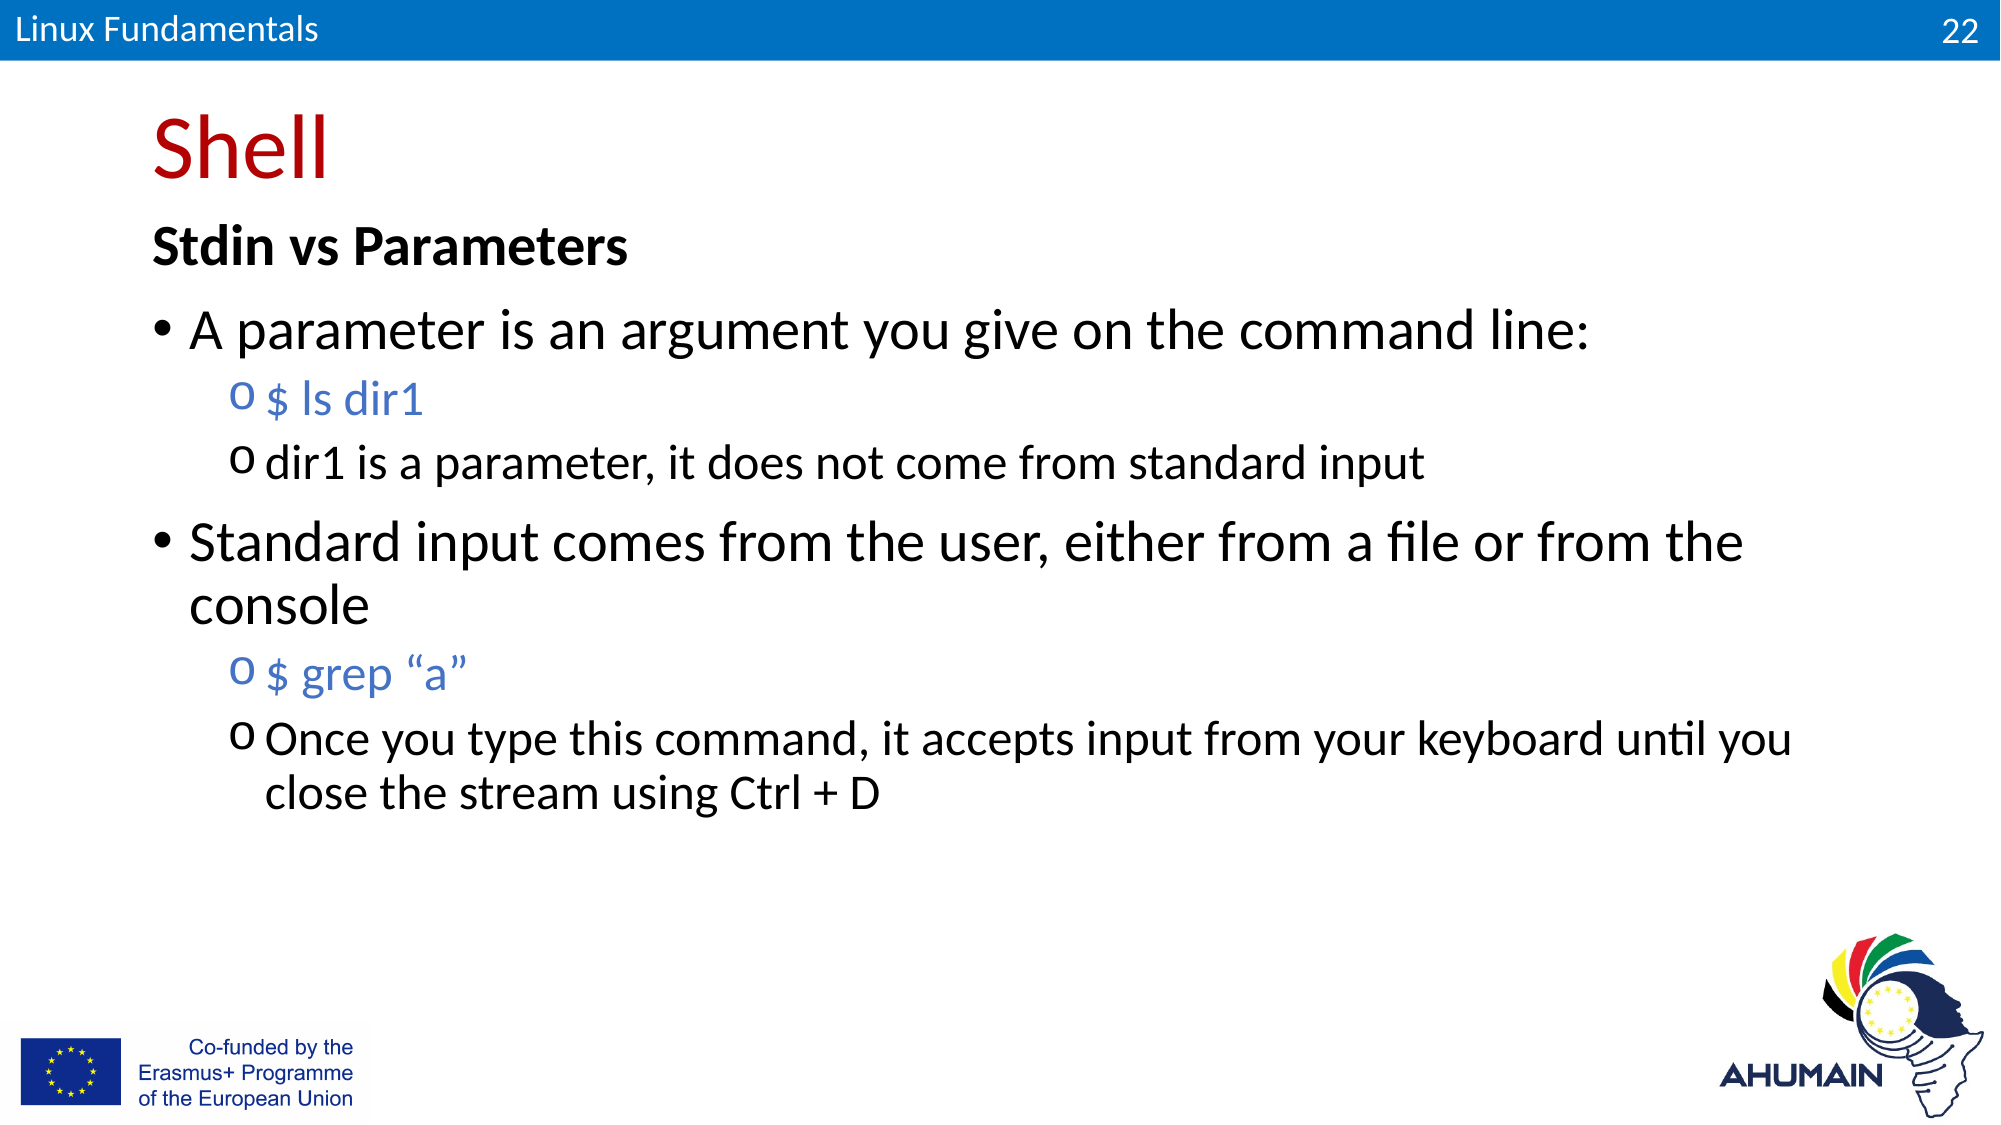

Linux Fundamentals
22
# Shell
Stdin vs Parameters
A parameter is an argument you give on the command line:
$ ls dir1
dir1 is a parameter, it does not come from standard input
Standard input comes from the user, either from a file or from the console
$ grep “a”
Once you type this command, it accepts input from your keyboard until you close the stream using Ctrl + D